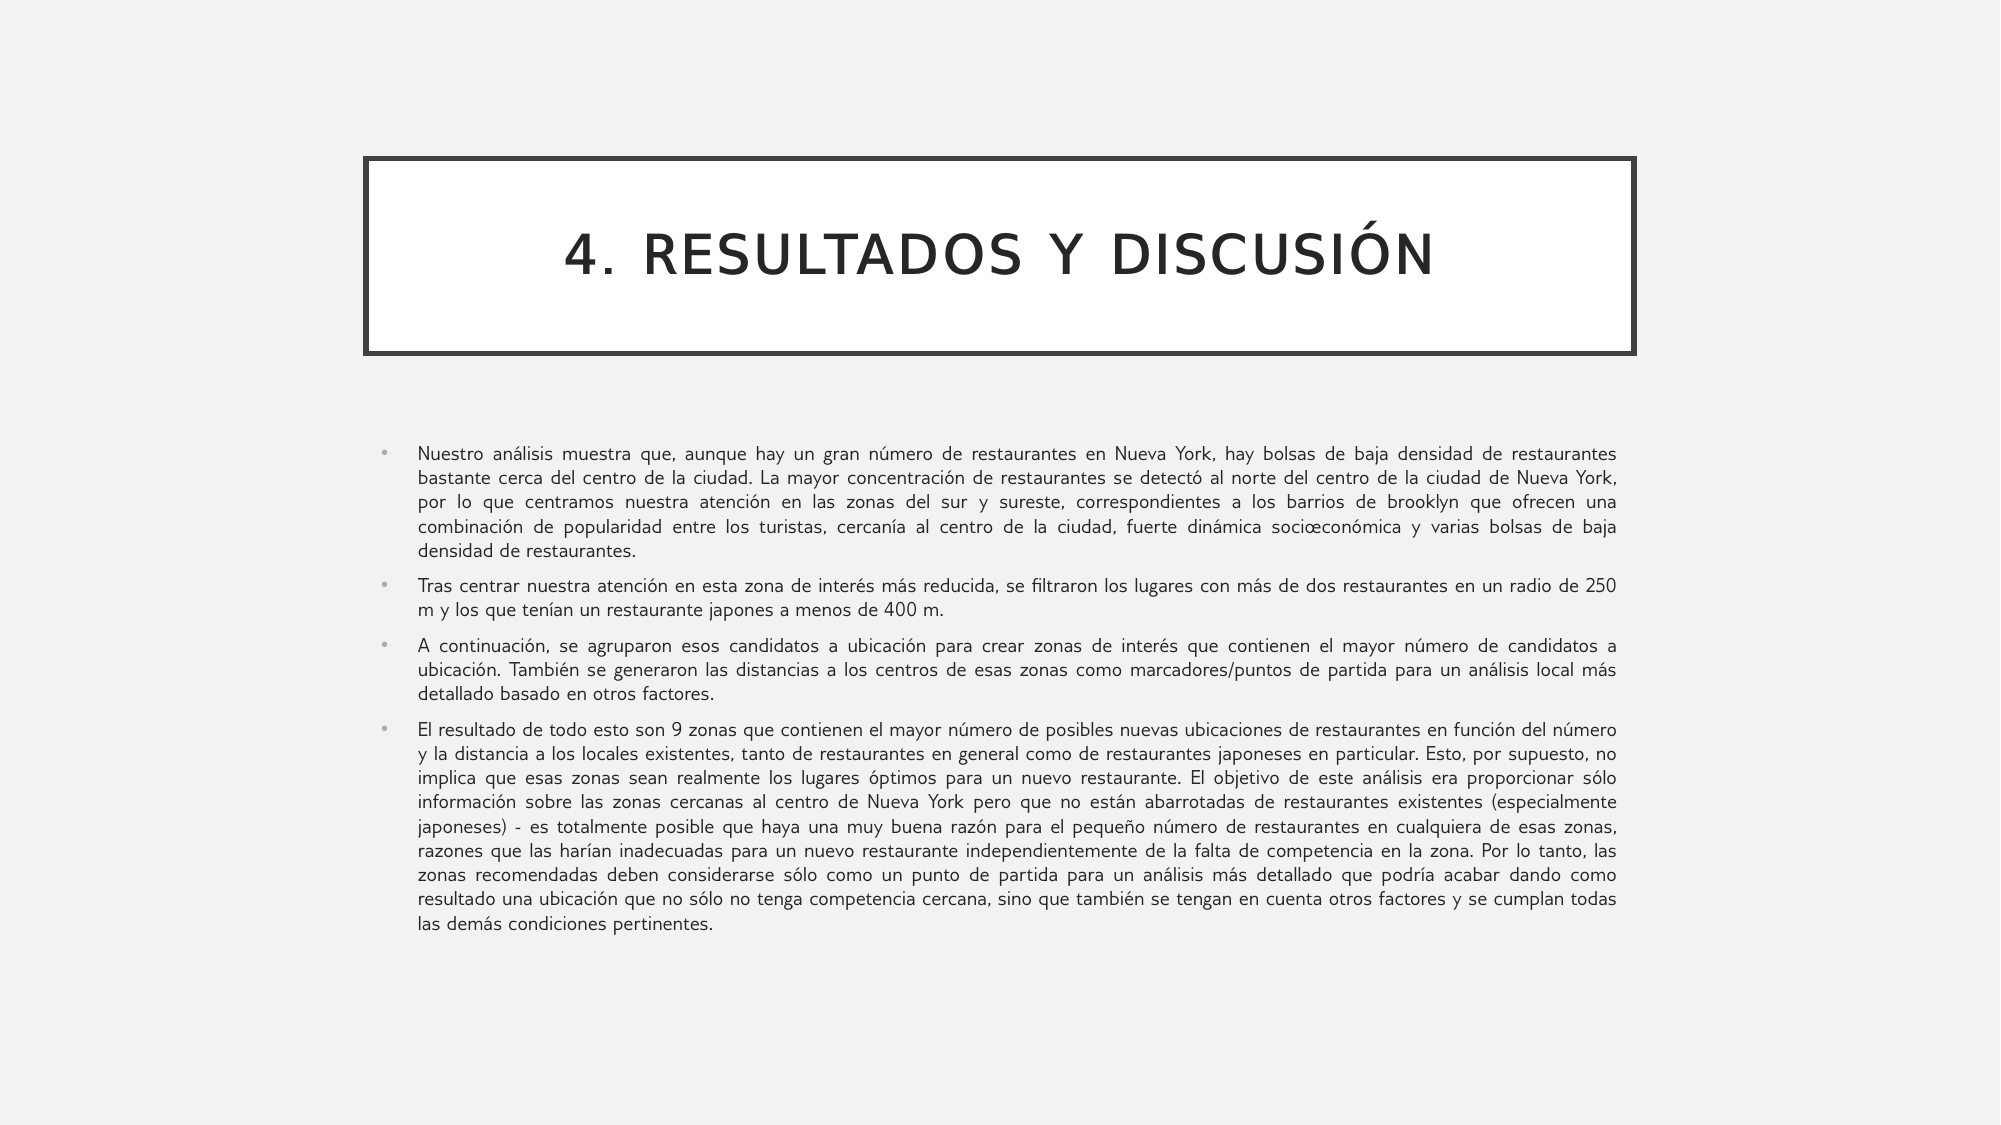

# 4. Resultados y discusión
Nuestro análisis muestra que, aunque hay un gran número de restaurantes en Nueva York, hay bolsas de baja densidad de restaurantes bastante cerca del centro de la ciudad. La mayor concentración de restaurantes se detectó al norte del centro de la ciudad de Nueva York, por lo que centramos nuestra atención en las zonas del sur y sureste, correspondientes a los barrios de brooklyn que ofrecen una combinación de popularidad entre los turistas, cercanía al centro de la ciudad, fuerte dinámica socioeconómica y varias bolsas de baja densidad de restaurantes.
Tras centrar nuestra atención en esta zona de interés más reducida, se filtraron los lugares con más de dos restaurantes en un radio de 250 m y los que tenían un restaurante japones a menos de 400 m.
A continuación, se agruparon esos candidatos a ubicación para crear zonas de interés que contienen el mayor número de candidatos a ubicación. También se generaron las distancias a los centros de esas zonas como marcadores/puntos de partida para un análisis local más detallado basado en otros factores.
El resultado de todo esto son 9 zonas que contienen el mayor número de posibles nuevas ubicaciones de restaurantes en función del número y la distancia a los locales existentes, tanto de restaurantes en general como de restaurantes japoneses en particular. Esto, por supuesto, no implica que esas zonas sean realmente los lugares óptimos para un nuevo restaurante. El objetivo de este análisis era proporcionar sólo información sobre las zonas cercanas al centro de Nueva York pero que no están abarrotadas de restaurantes existentes (especialmente japoneses) - es totalmente posible que haya una muy buena razón para el pequeño número de restaurantes en cualquiera de esas zonas, razones que las harían inadecuadas para un nuevo restaurante independientemente de la falta de competencia en la zona. Por lo tanto, las zonas recomendadas deben considerarse sólo como un punto de partida para un análisis más detallado que podría acabar dando como resultado una ubicación que no sólo no tenga competencia cercana, sino que también se tengan en cuenta otros factores y se cumplan todas las demás condiciones pertinentes.